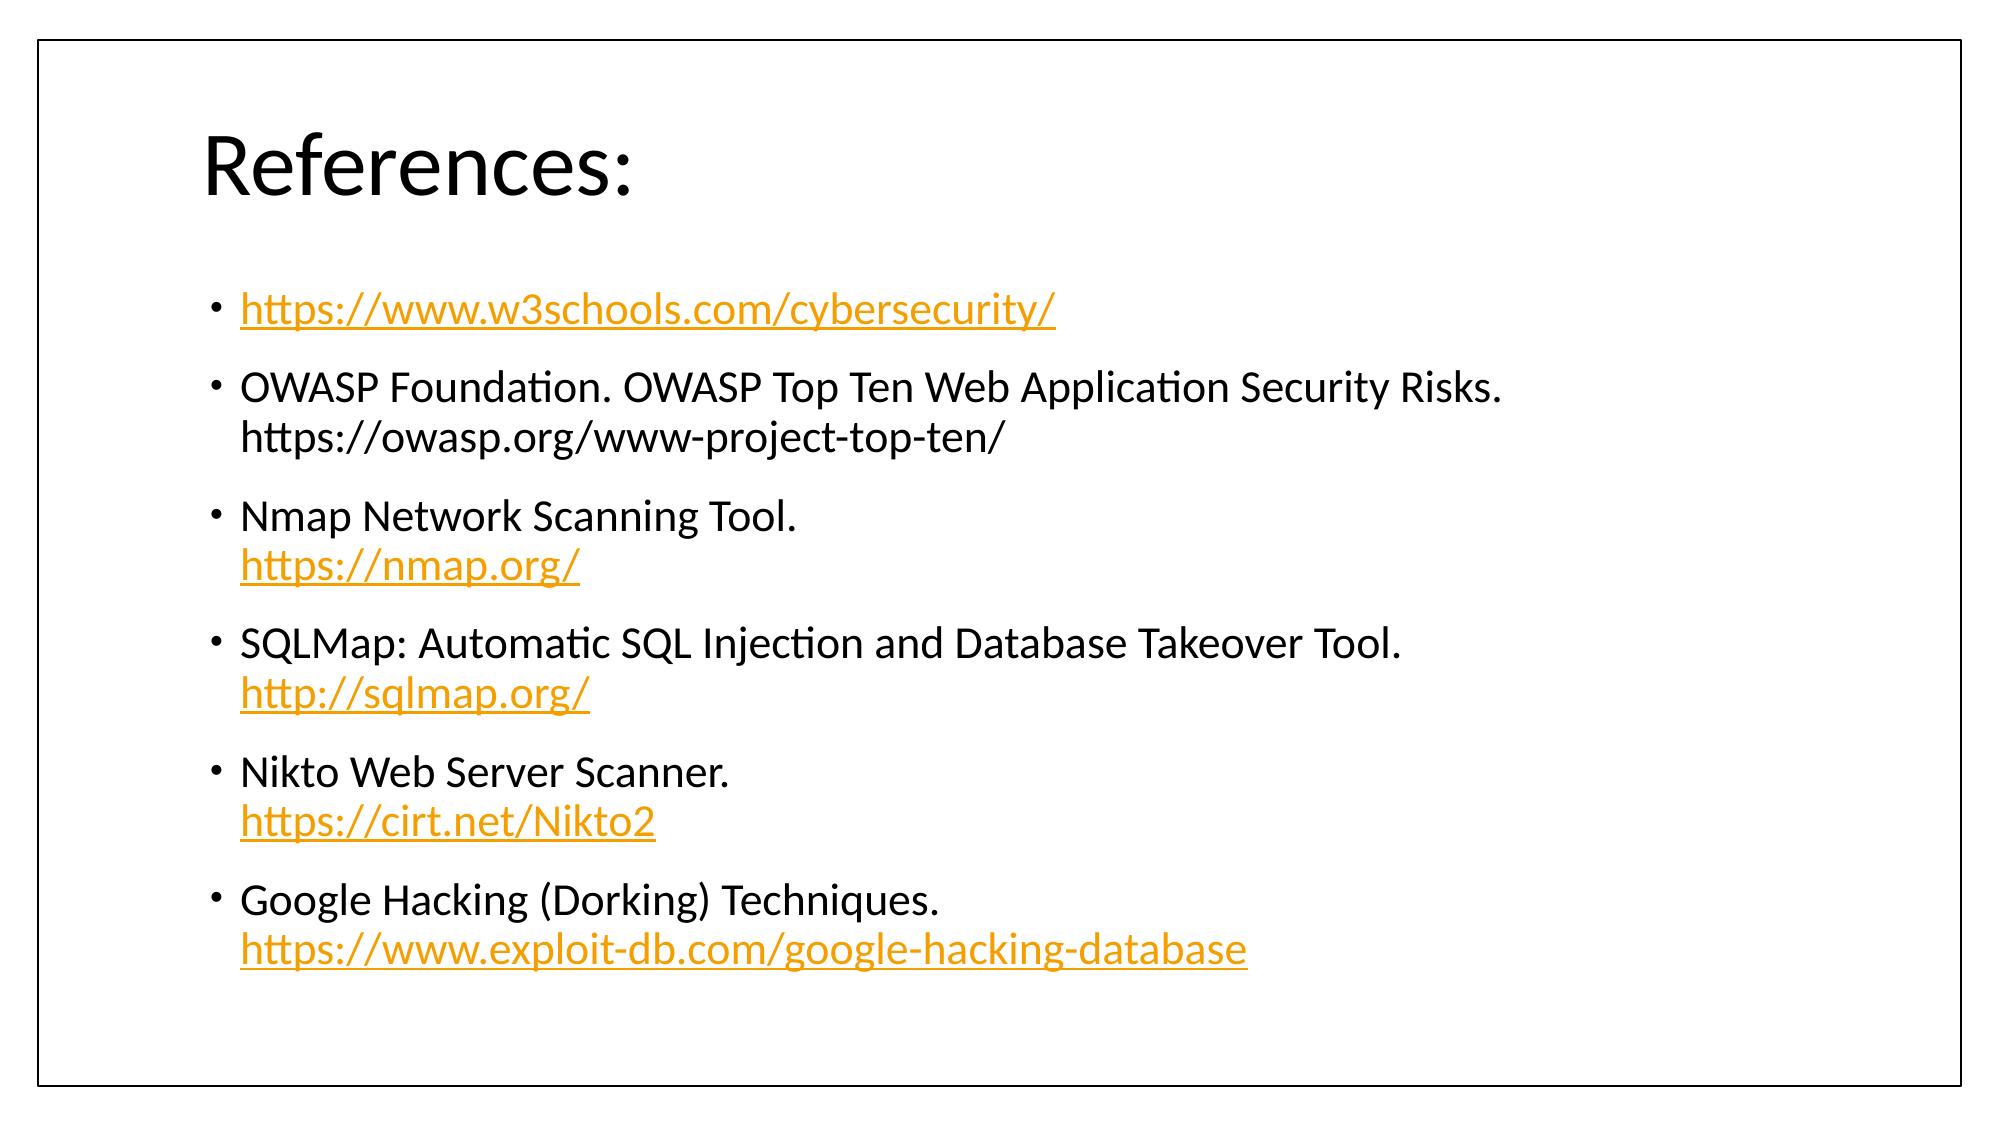

# References:
https://www.w3schools.com/cybersecurity/
OWASP Foundation. OWASP Top Ten Web Application Security Risks.
https://owasp.org/www-project-top-ten/
Nmap Network Scanning Tool.
https://nmap.org/
SQLMap: Automatic SQL Injection and Database Takeover Tool.
http://sqlmap.org/
Nikto Web Server Scanner.
https://cirt.net/Nikto2
Google Hacking (Dorking) Techniques.
https://www.exploit-db.com/google-hacking-database